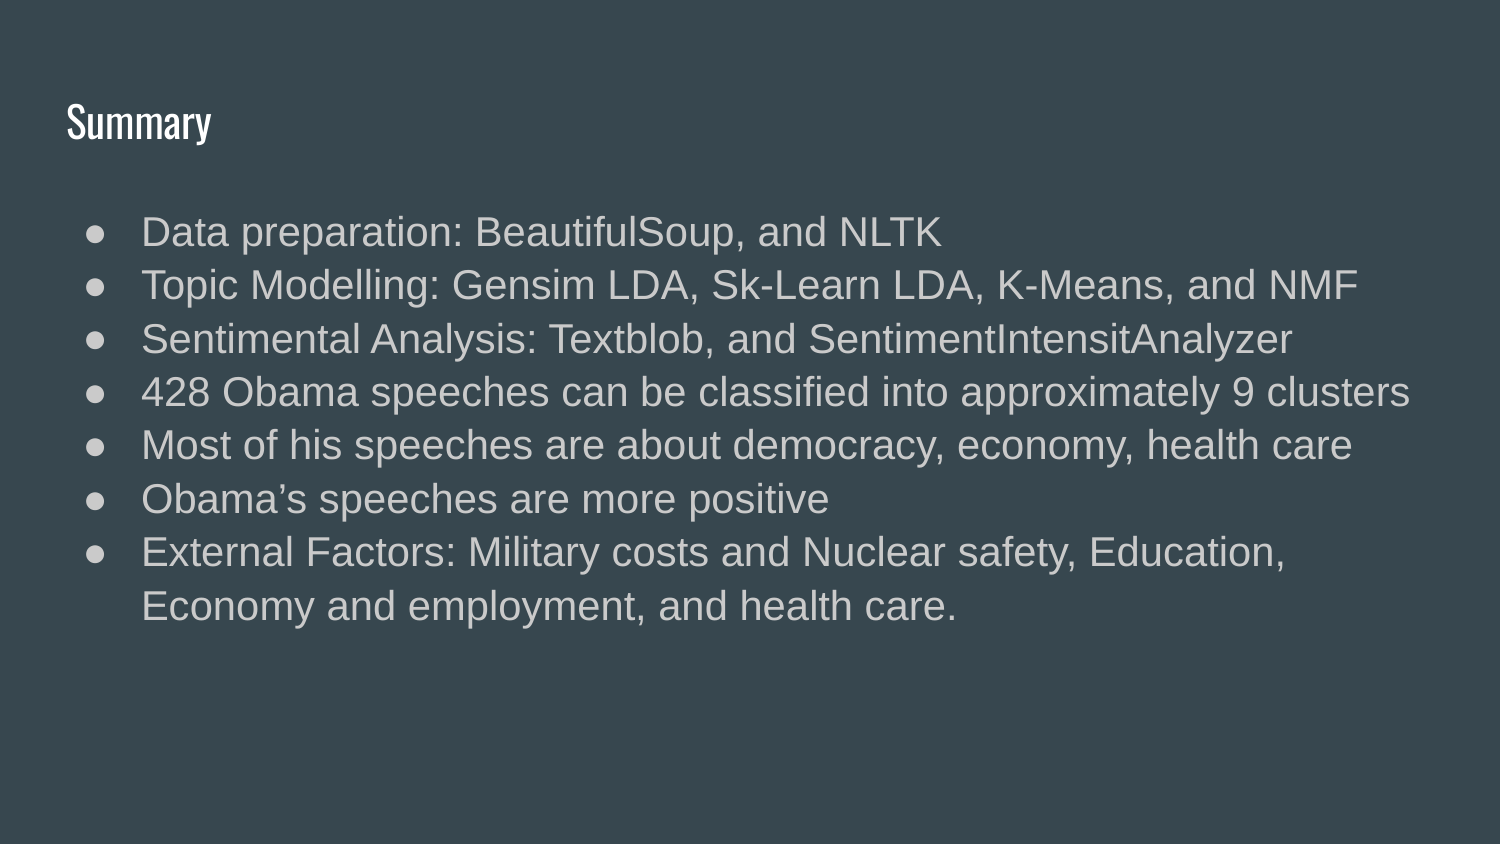

# Summary
Data preparation: BeautifulSoup, and NLTK
Topic Modelling: Gensim LDA, Sk-Learn LDA, K-Means, and NMF
Sentimental Analysis: Textblob, and SentimentIntensitAnalyzer
428 Obama speeches can be classified into approximately 9 clusters
Most of his speeches are about democracy, economy, health care
Obama’s speeches are more positive
External Factors: Military costs and Nuclear safety, Education, Economy and employment, and health care.